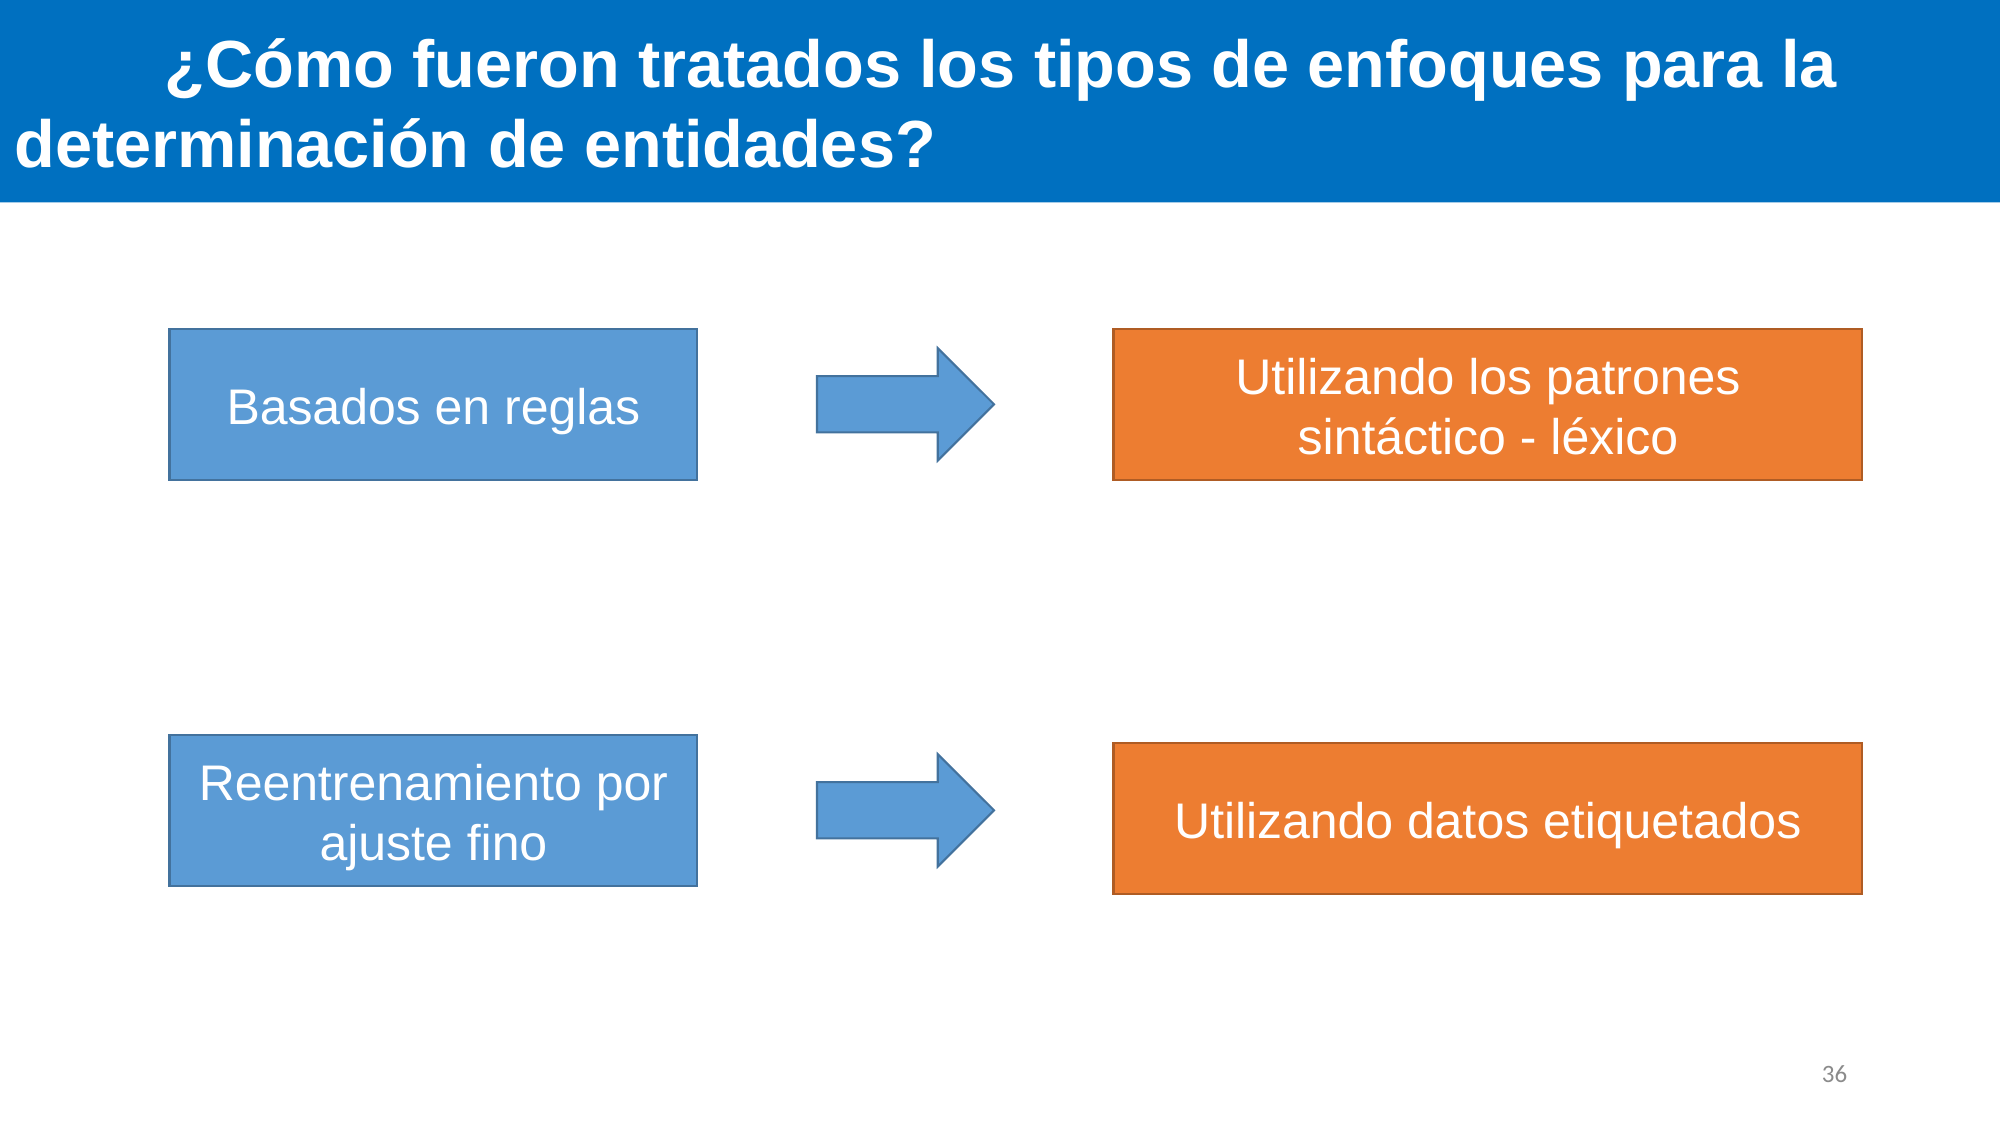

¿Cómo fueron tratados los tipos de enfoques para la 	determinación de entidades?
Basados en reglas
Utilizando los patrones sintáctico - léxico

Reentrenamiento por ajuste fino
Utilizando datos etiquetados

36